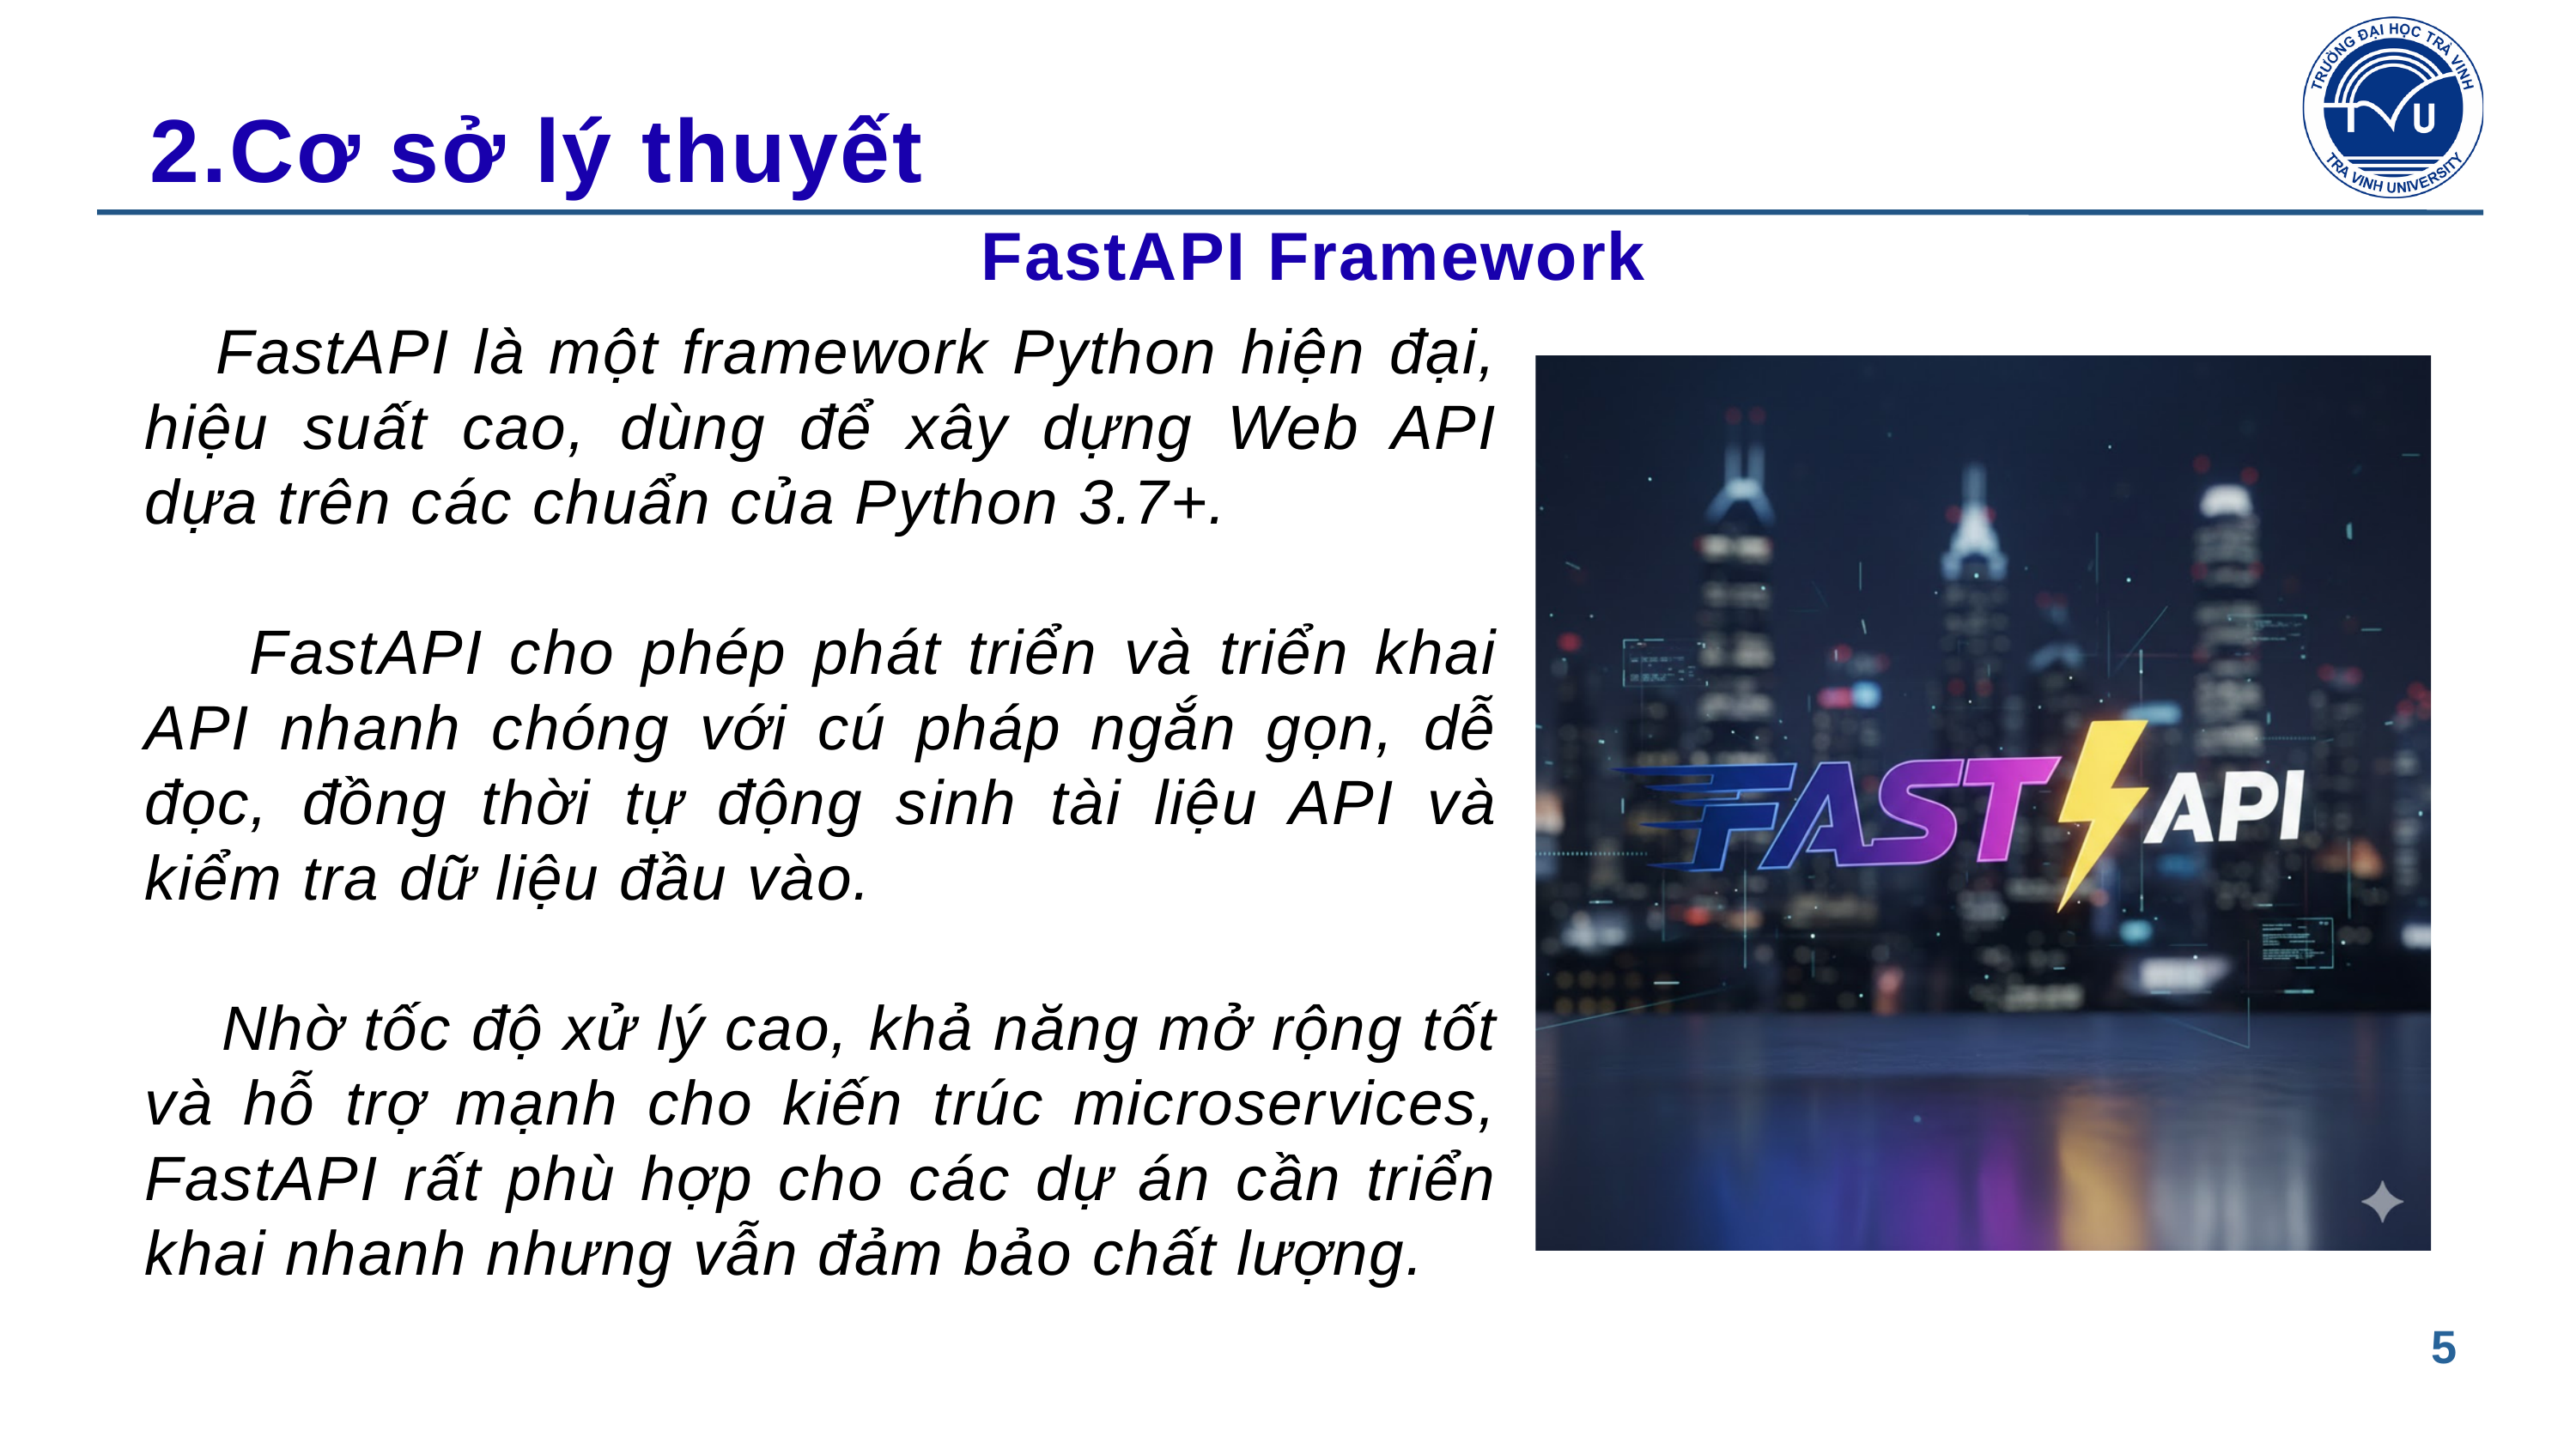

2.Cơ sở lý thuyết

FastAPI Framework
   FastAPI là một framework Python hiện đại, hiệu suất cao, dùng để xây dựng Web API dựa trên các chuẩn của Python 3.7+.

    FastAPI cho phép phát triển và triển khai API nhanh chóng với cú pháp ngắn gọn, dễ đọc, đồng thời tự động sinh tài liệu API và kiểm tra dữ liệu đầu vào.

    Nhờ tốc độ xử lý cao, khả năng mở rộng tốt và hỗ trợ mạnh cho kiến trúc microservices, FastAPI rất phù hợp cho các dự án cần triển khai nhanh nhưng vẫn đảm bảo chất lượng.

5